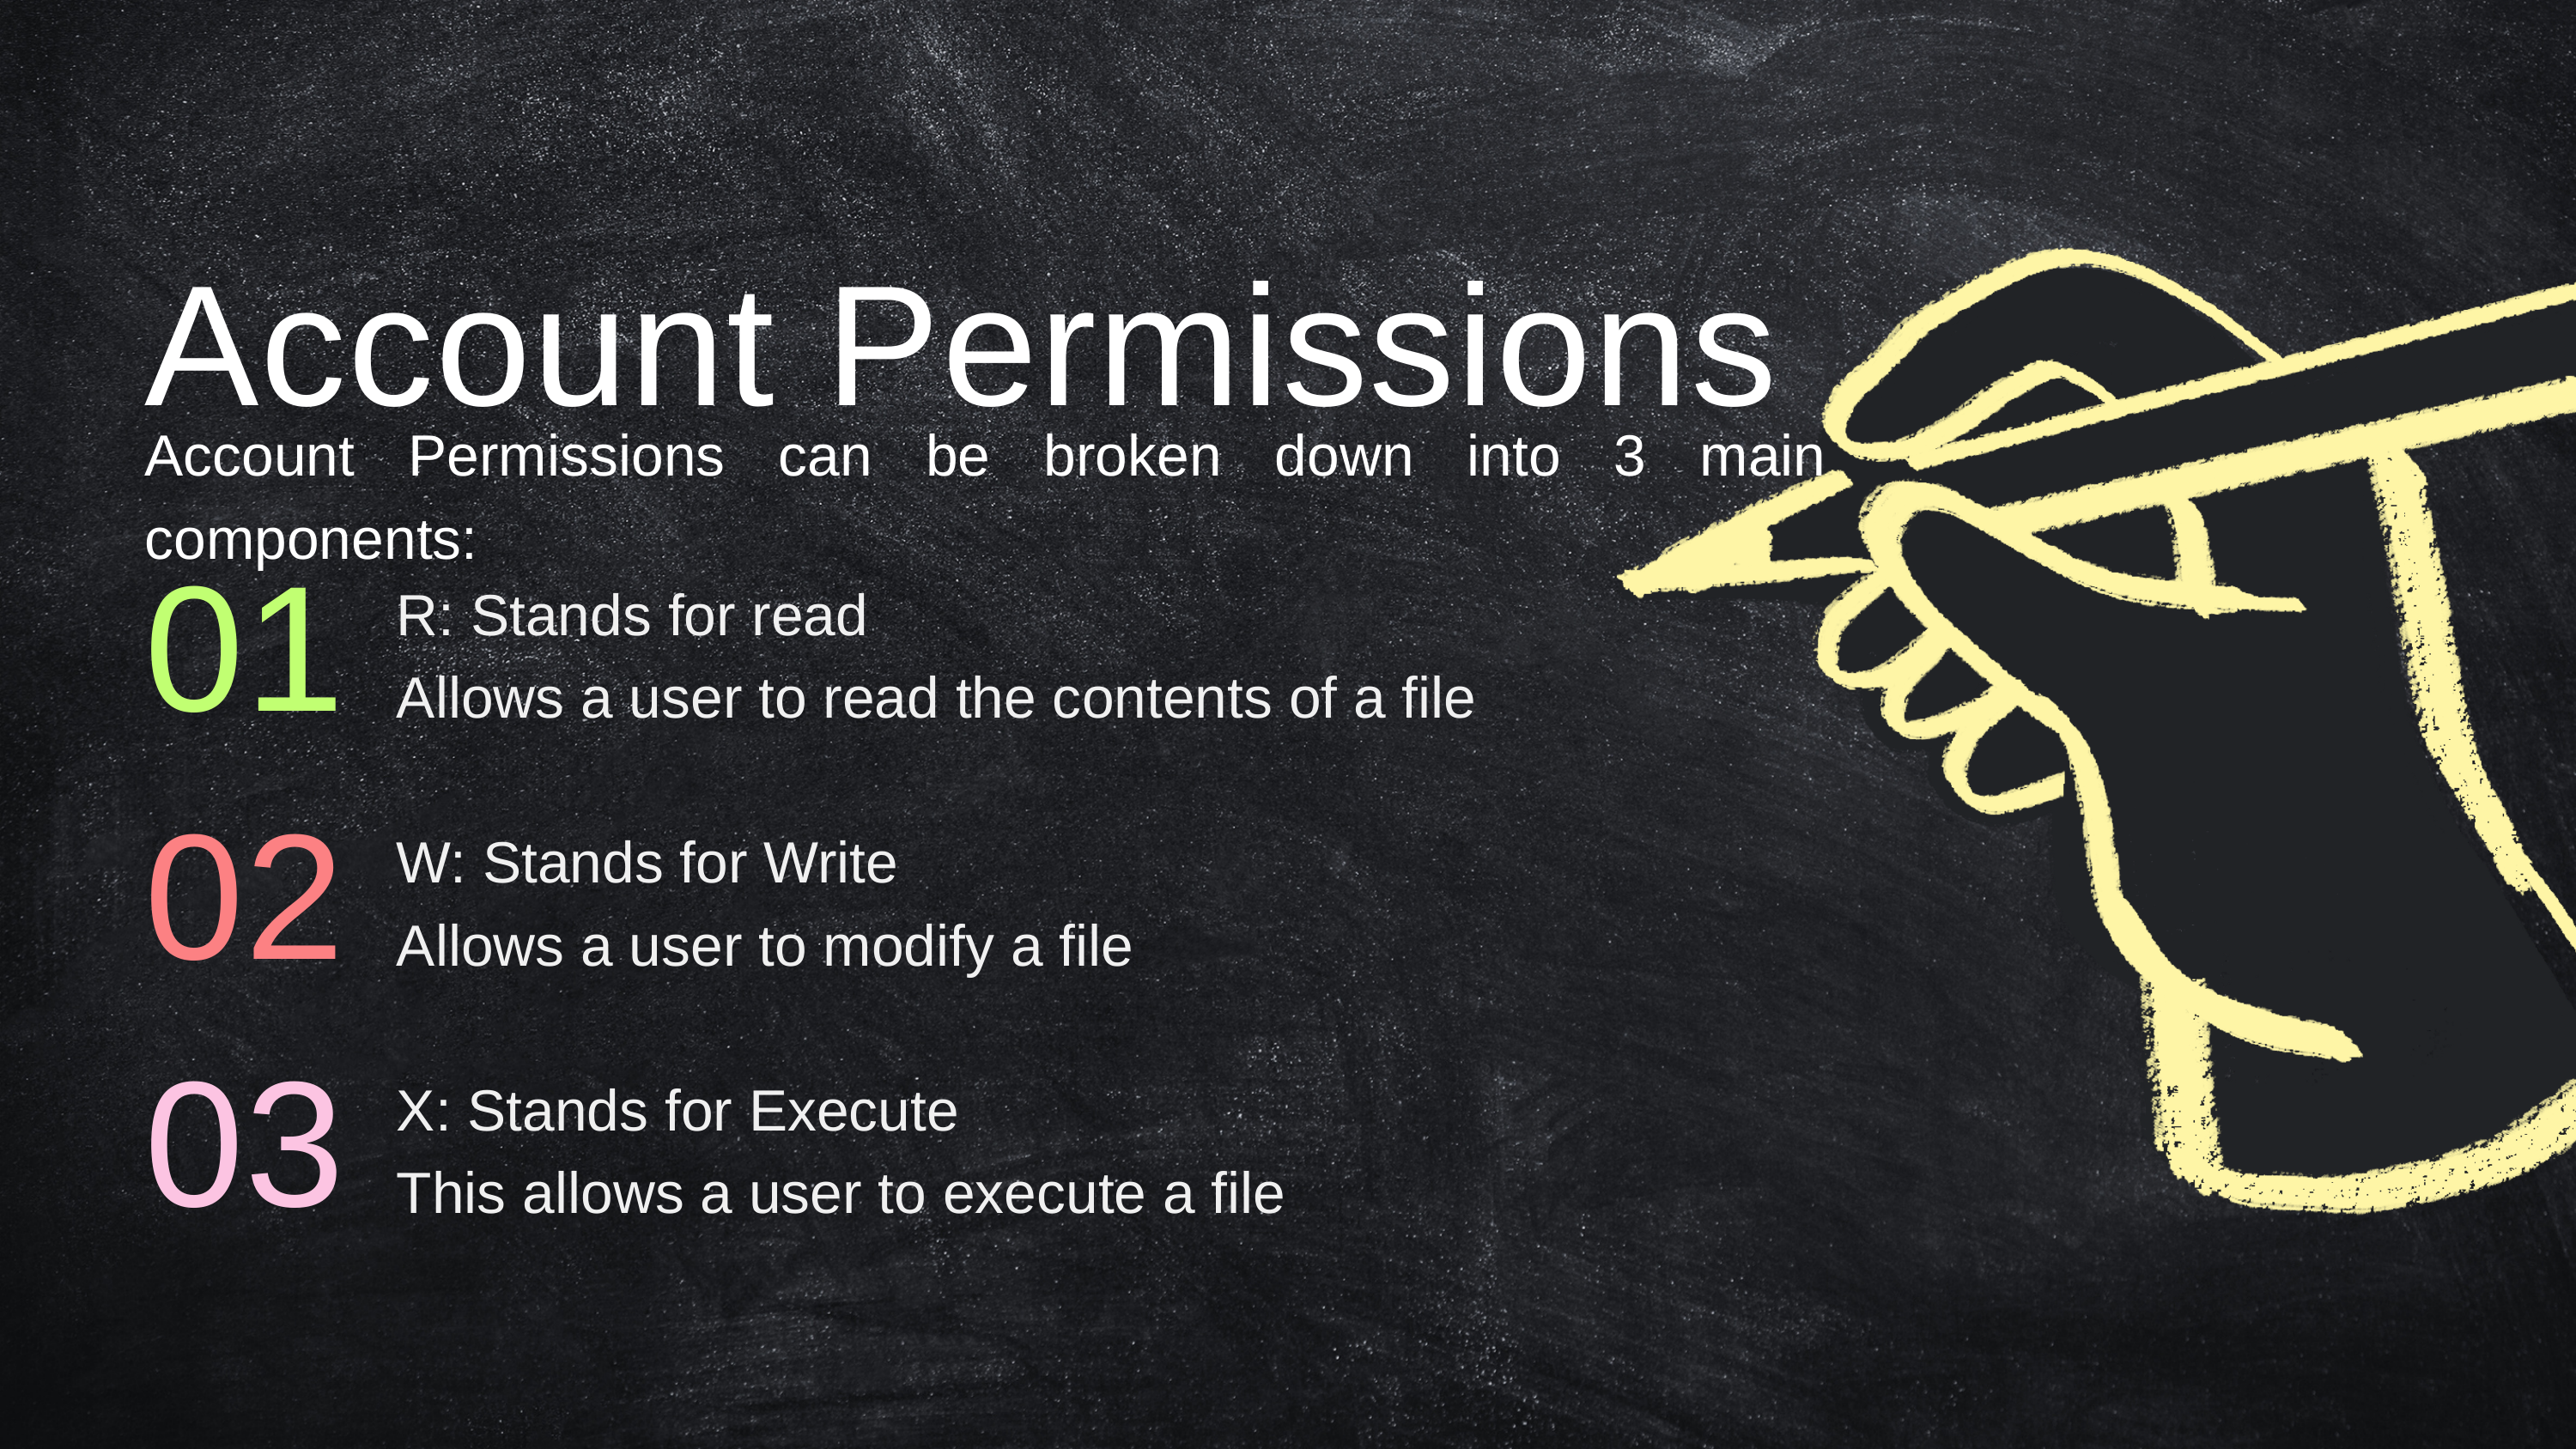

Account Permissions

Account Permissions can be broken down into 3 main components:

R: Stands for read
Allows a user to read the contents of a file
01
W: Stands for Write
Allows a user to modify a file
02
X: Stands for Execute
This allows a user to execute a file
03